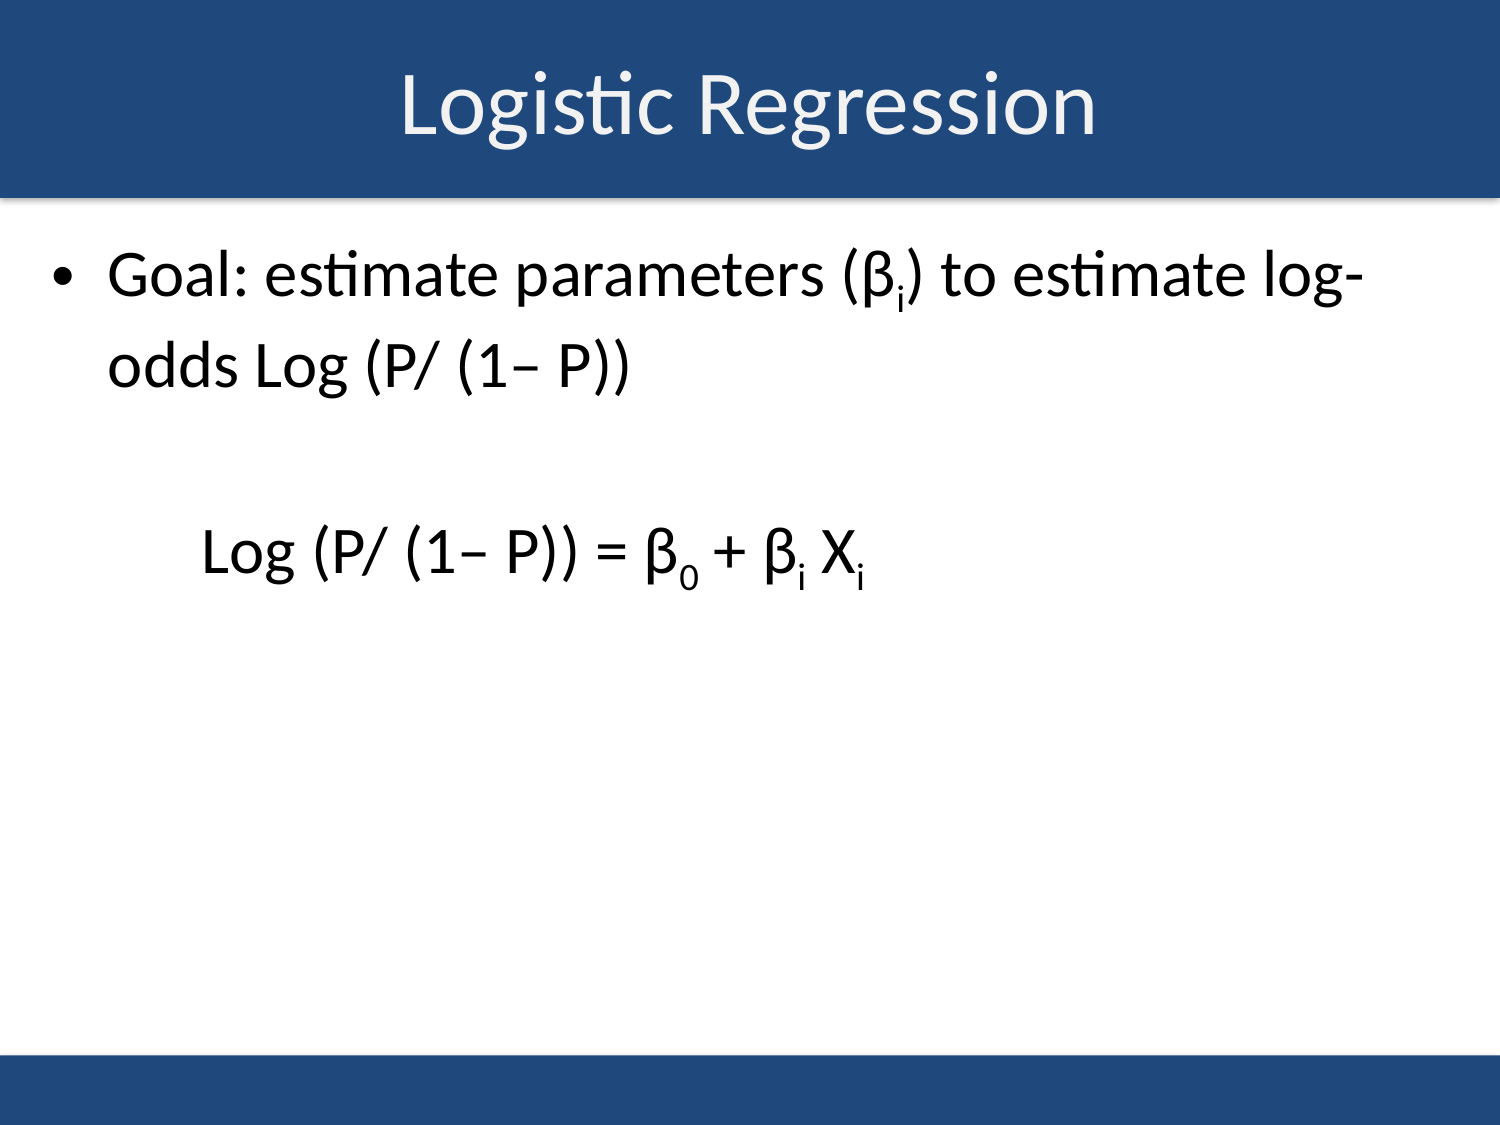

# Logistic Regression
Goal: estimate parameters (βi) to estimate log-odds Log (P/ (1– P))

	Log (P/ (1– P)) = β0 + βi Xi